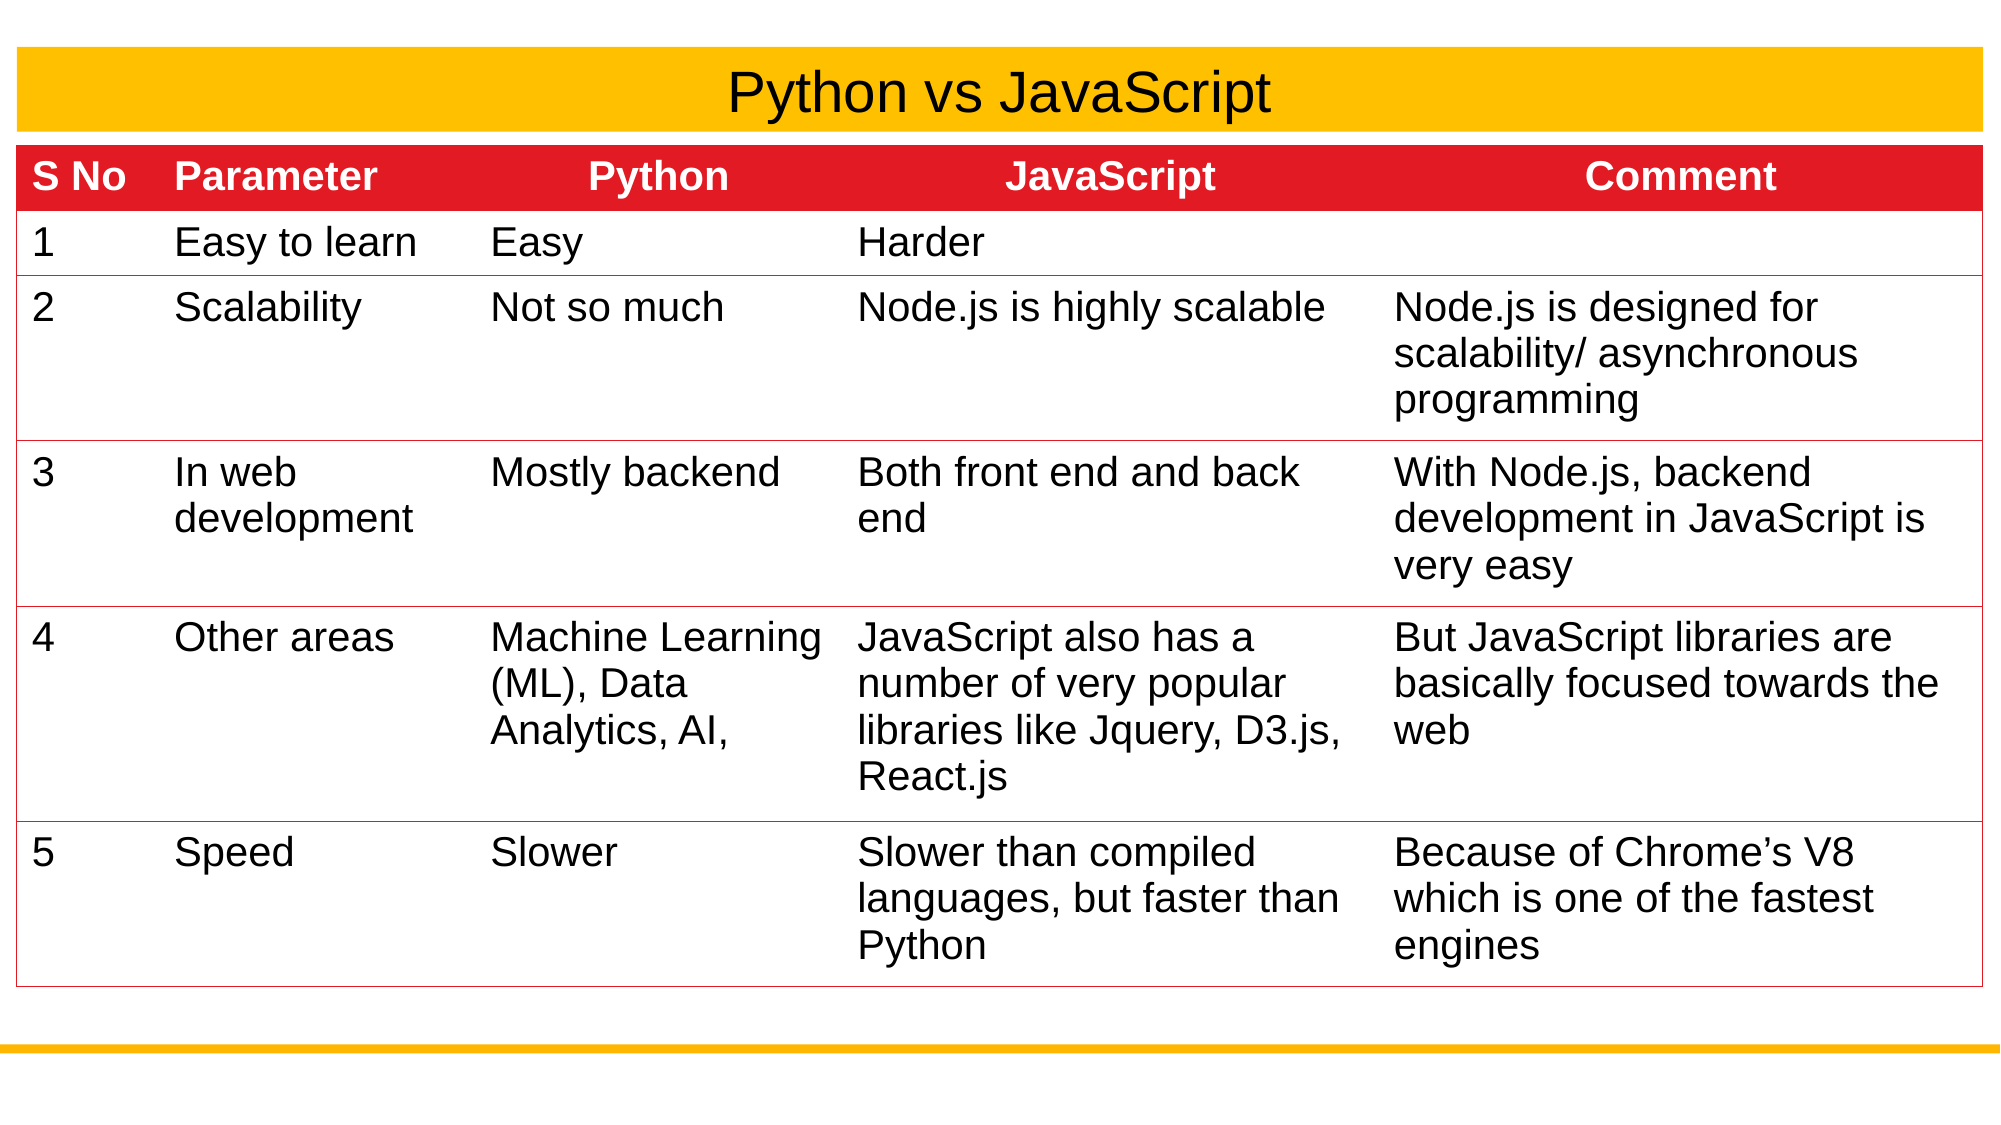

Python vs JavaScript
| S No | Parameter | Python | JavaScript | Comment |
| --- | --- | --- | --- | --- |
| 1 | Easy to learn | Easy | Harder |  |
| 2 | Scalability | Not so much | Node.js is highly scalable | Node.js is designed for scalability/ asynchronous programming |
| 3 | In web development | Mostly backend | Both front end and back end | With Node.js, backend development in JavaScript is very easy |
| 4 | Other areas | Machine Learning (ML), Data Analytics, AI, | JavaScript also has a number of very popular libraries like Jquery, D3.js, React.js | But JavaScript libraries are basically focused towards the web |
| 5 | Speed | Slower | Slower than compiled languages, but faster than Python | Because of Chrome’s V8 which is one of the fastest engines |